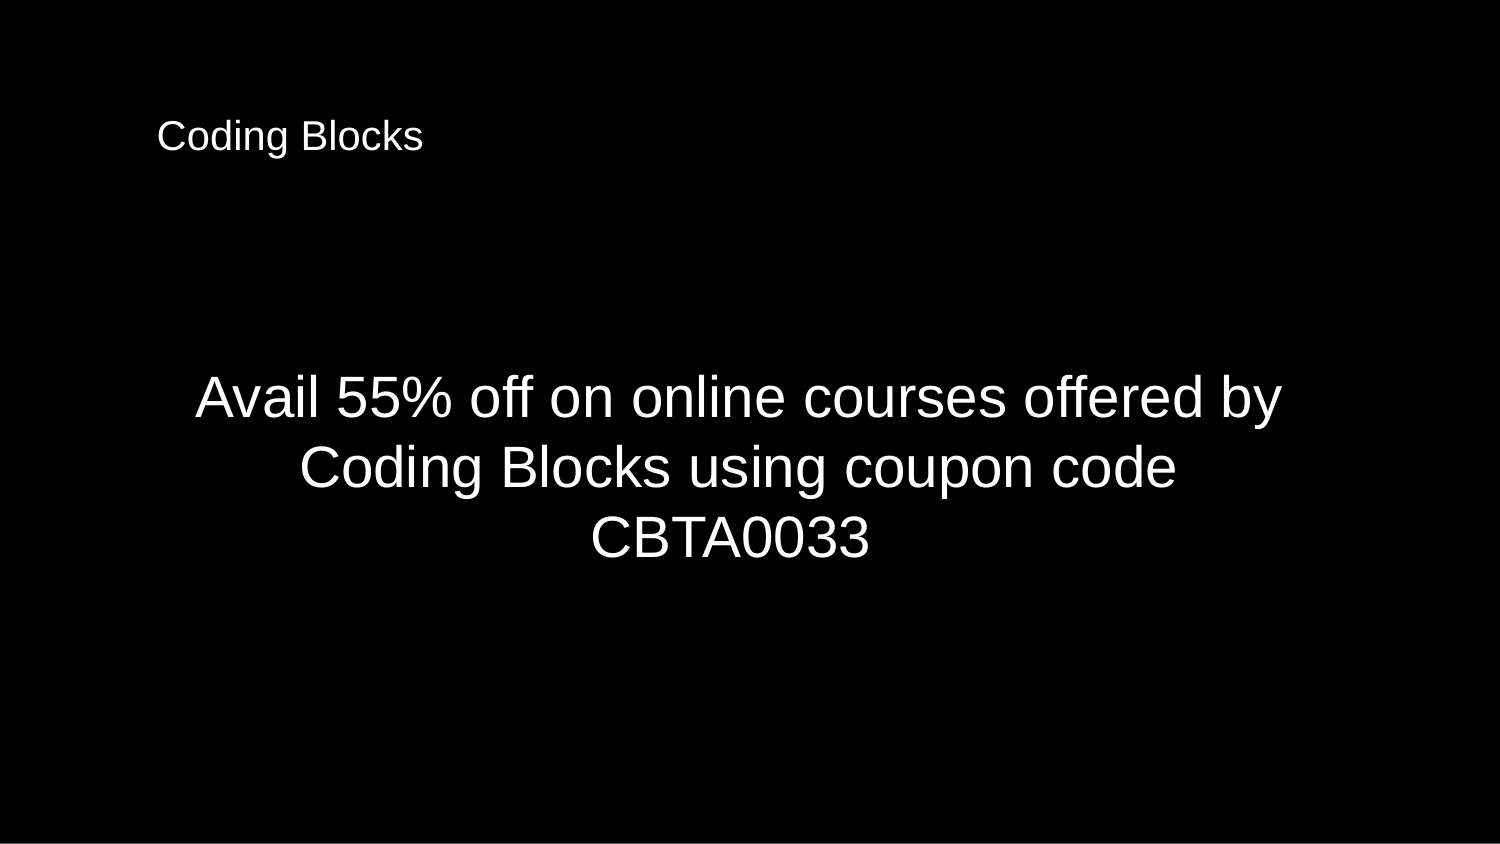

# Coding Blocks
Avail 55% off on online courses offered by Coding Blocks using coupon code CBTA0033